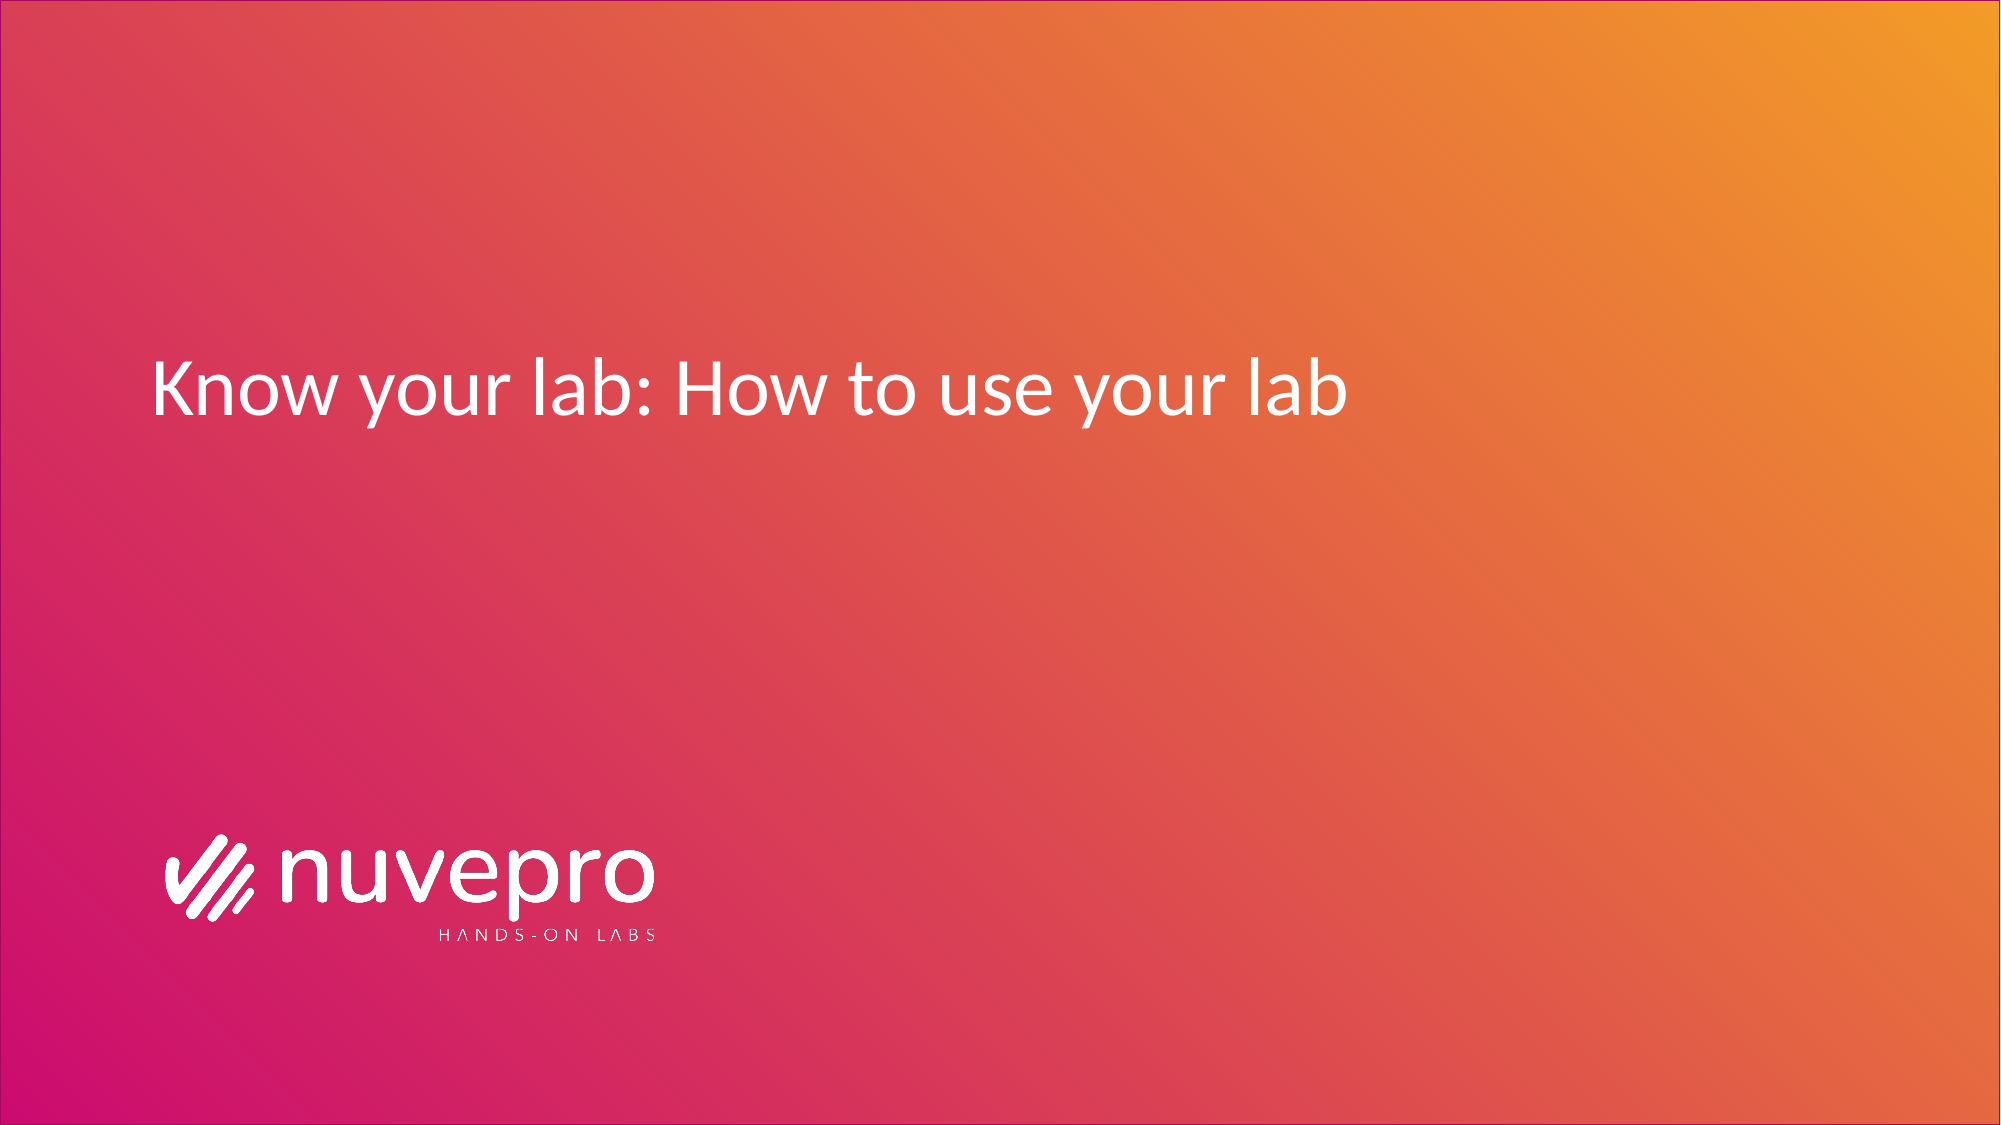

# Know your lab: How to use your lab